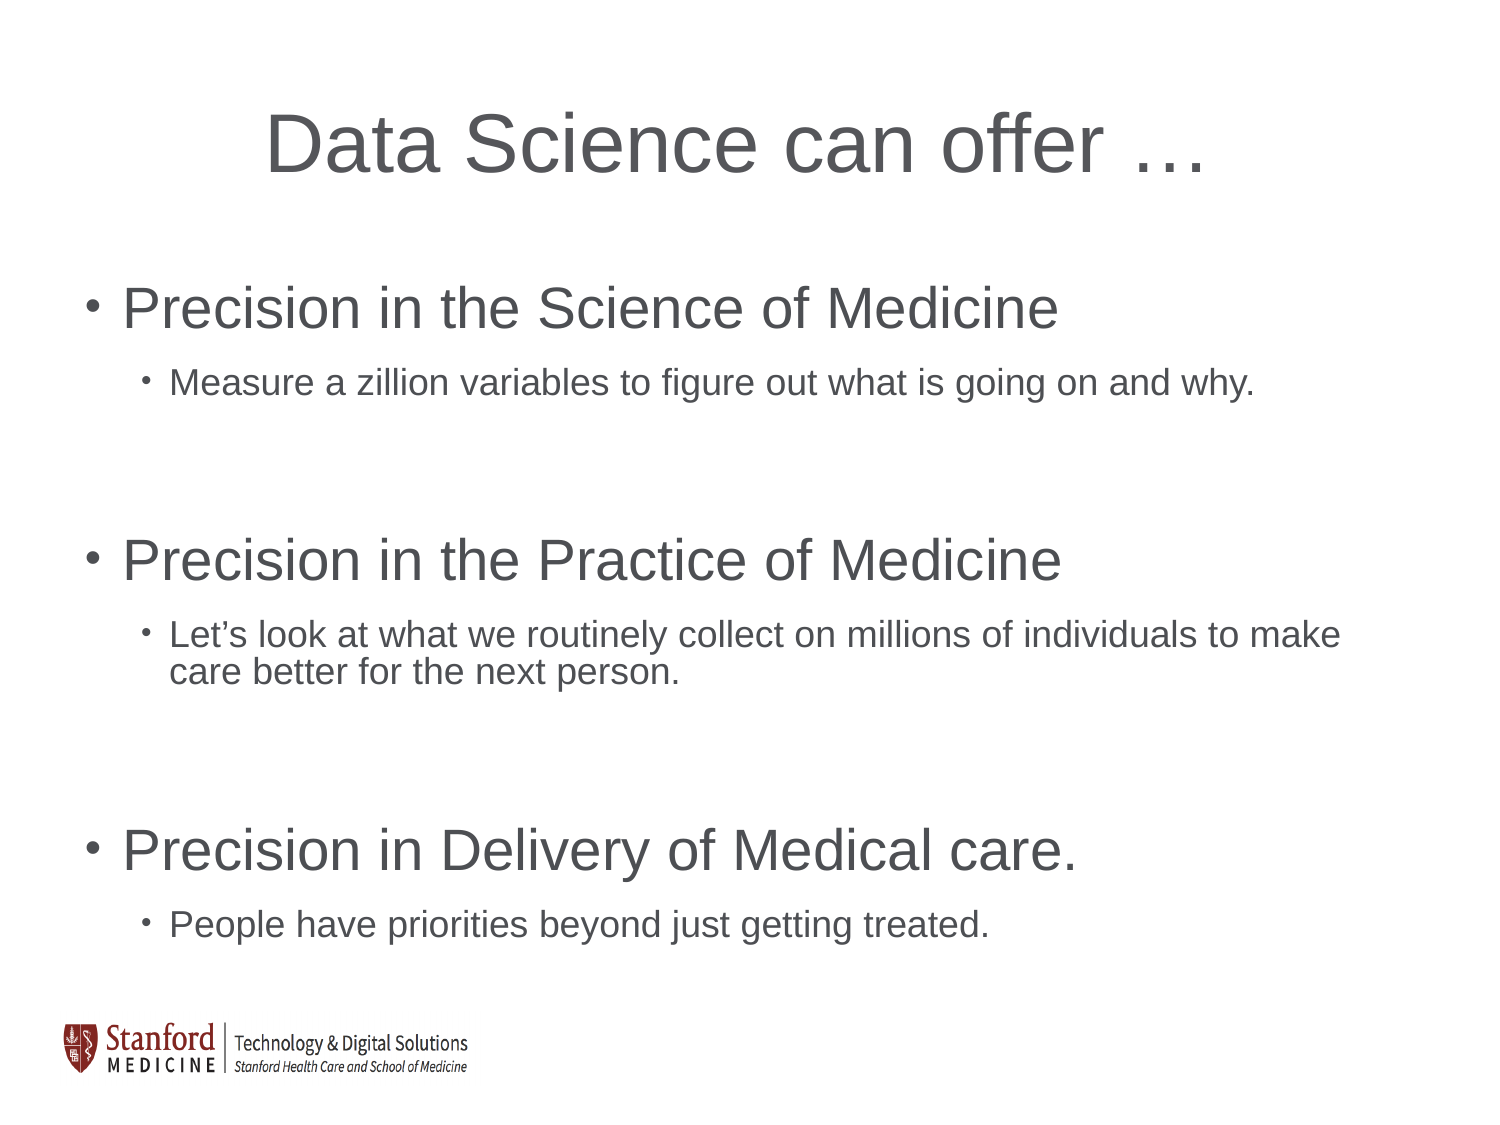

# Data Science can offer …
Precision in the Science of Medicine
Measure a zillion variables to figure out what is going on and why.

Precision in the Practice of Medicine
Let’s look at what we routinely collect on millions of individuals to make care better for the next person.

Precision in Delivery of Medical care.
People have priorities beyond just getting treated.